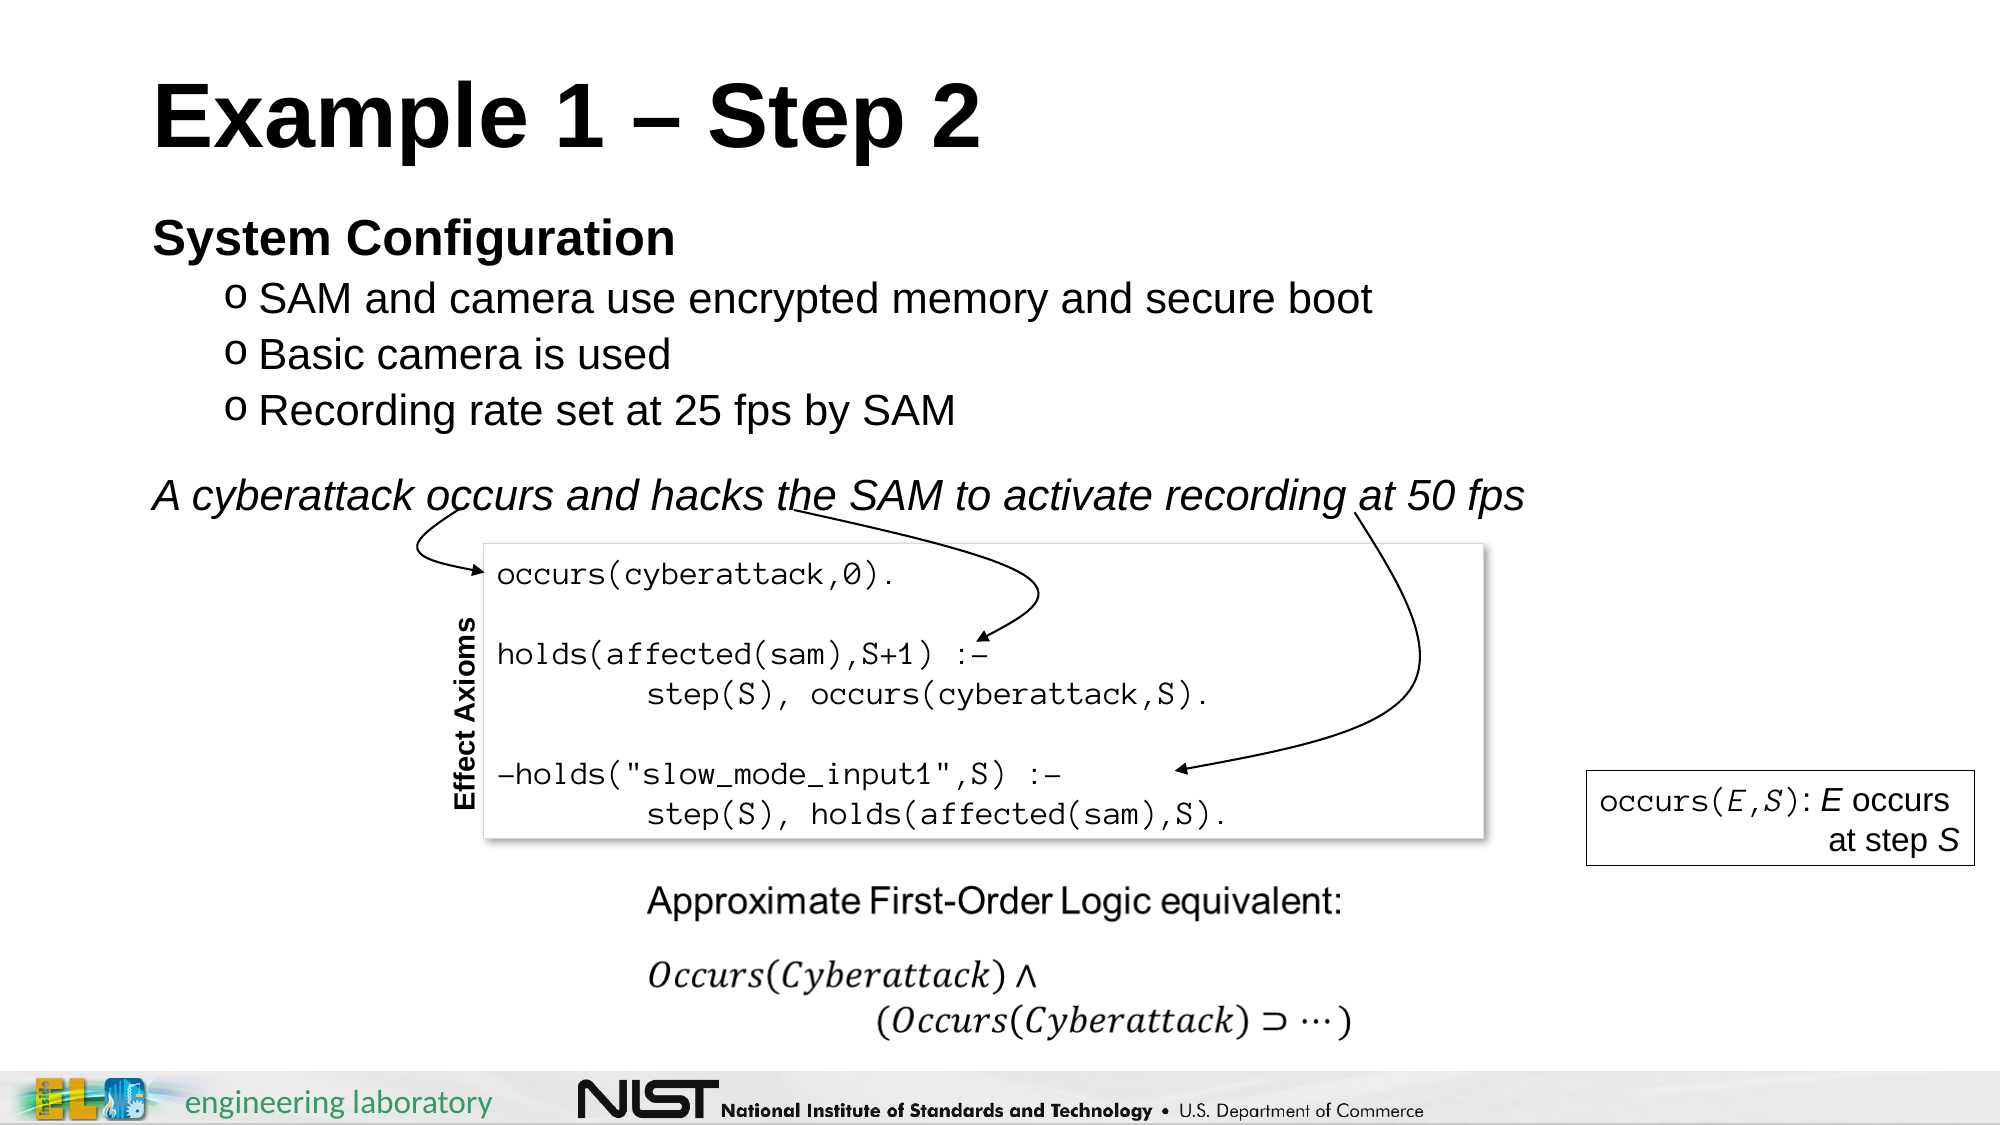

# Example 1 – Step 2
System Configuration
SAM and camera use encrypted memory and secure boot
Basic camera is used
Recording rate set at 25 fps by SAM

A cyberattack occurs and hacks the SAM to activate recording at 50 fps

occurs(cyberattack,0).

holds(affected(sam),S+1) :-
	step(S), occurs(cyberattack,S).

-holds("slow_mode_input1",S) :-
	step(S), holds(affected(sam),S).
Effect Axioms
occurs(E,S): E occurs
at step S